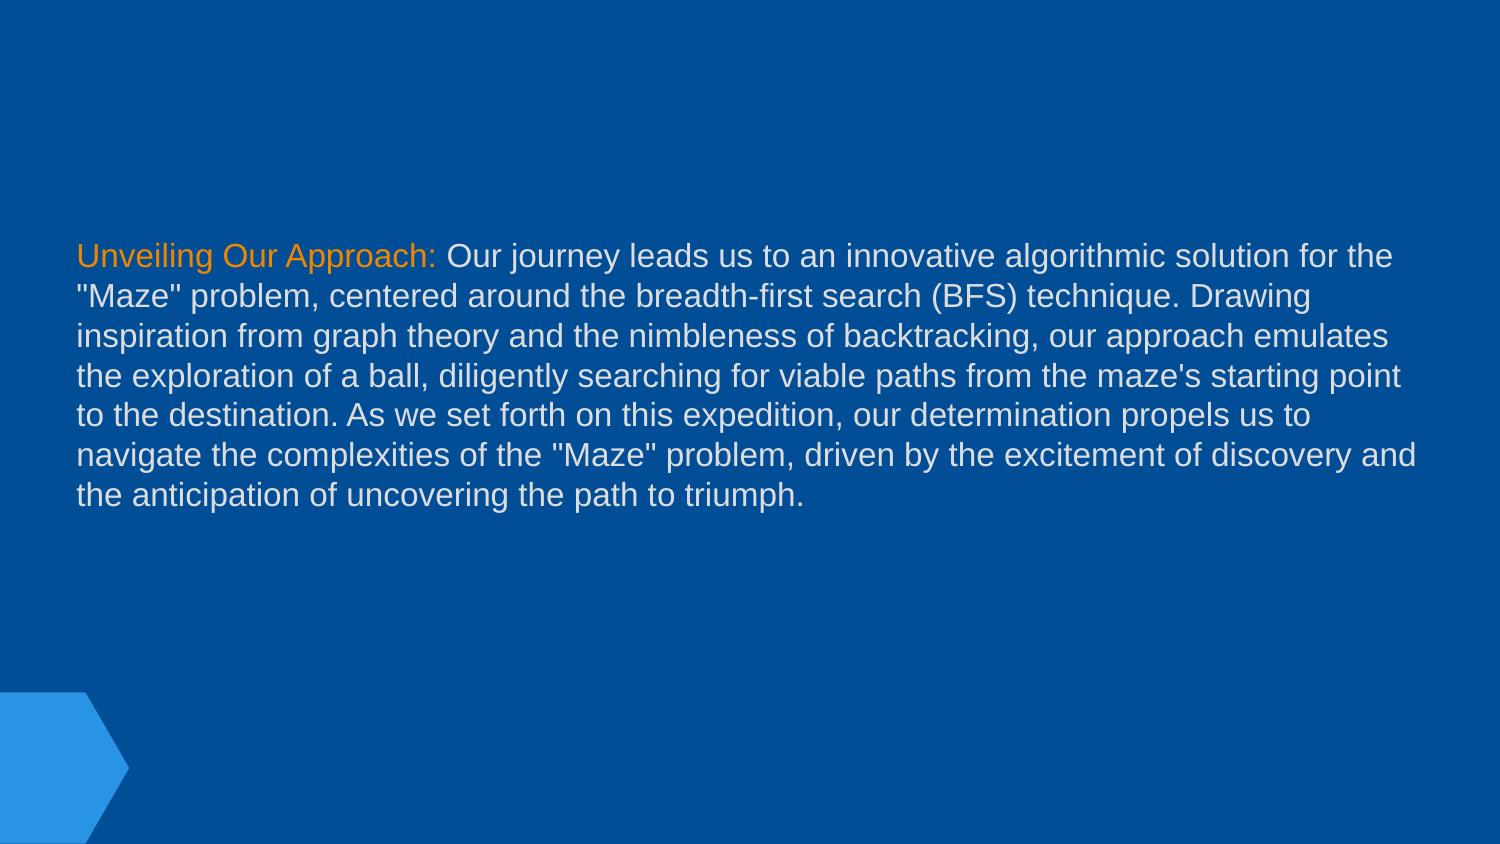

Unveiling Our Approach: Our journey leads us to an innovative algorithmic solution for the "Maze" problem, centered around the breadth-first search (BFS) technique. Drawing inspiration from graph theory and the nimbleness of backtracking, our approach emulates the exploration of a ball, diligently searching for viable paths from the maze's starting point to the destination. As we set forth on this expedition, our determination propels us to navigate the complexities of the "Maze" problem, driven by the excitement of discovery and the anticipation of uncovering the path to triumph.